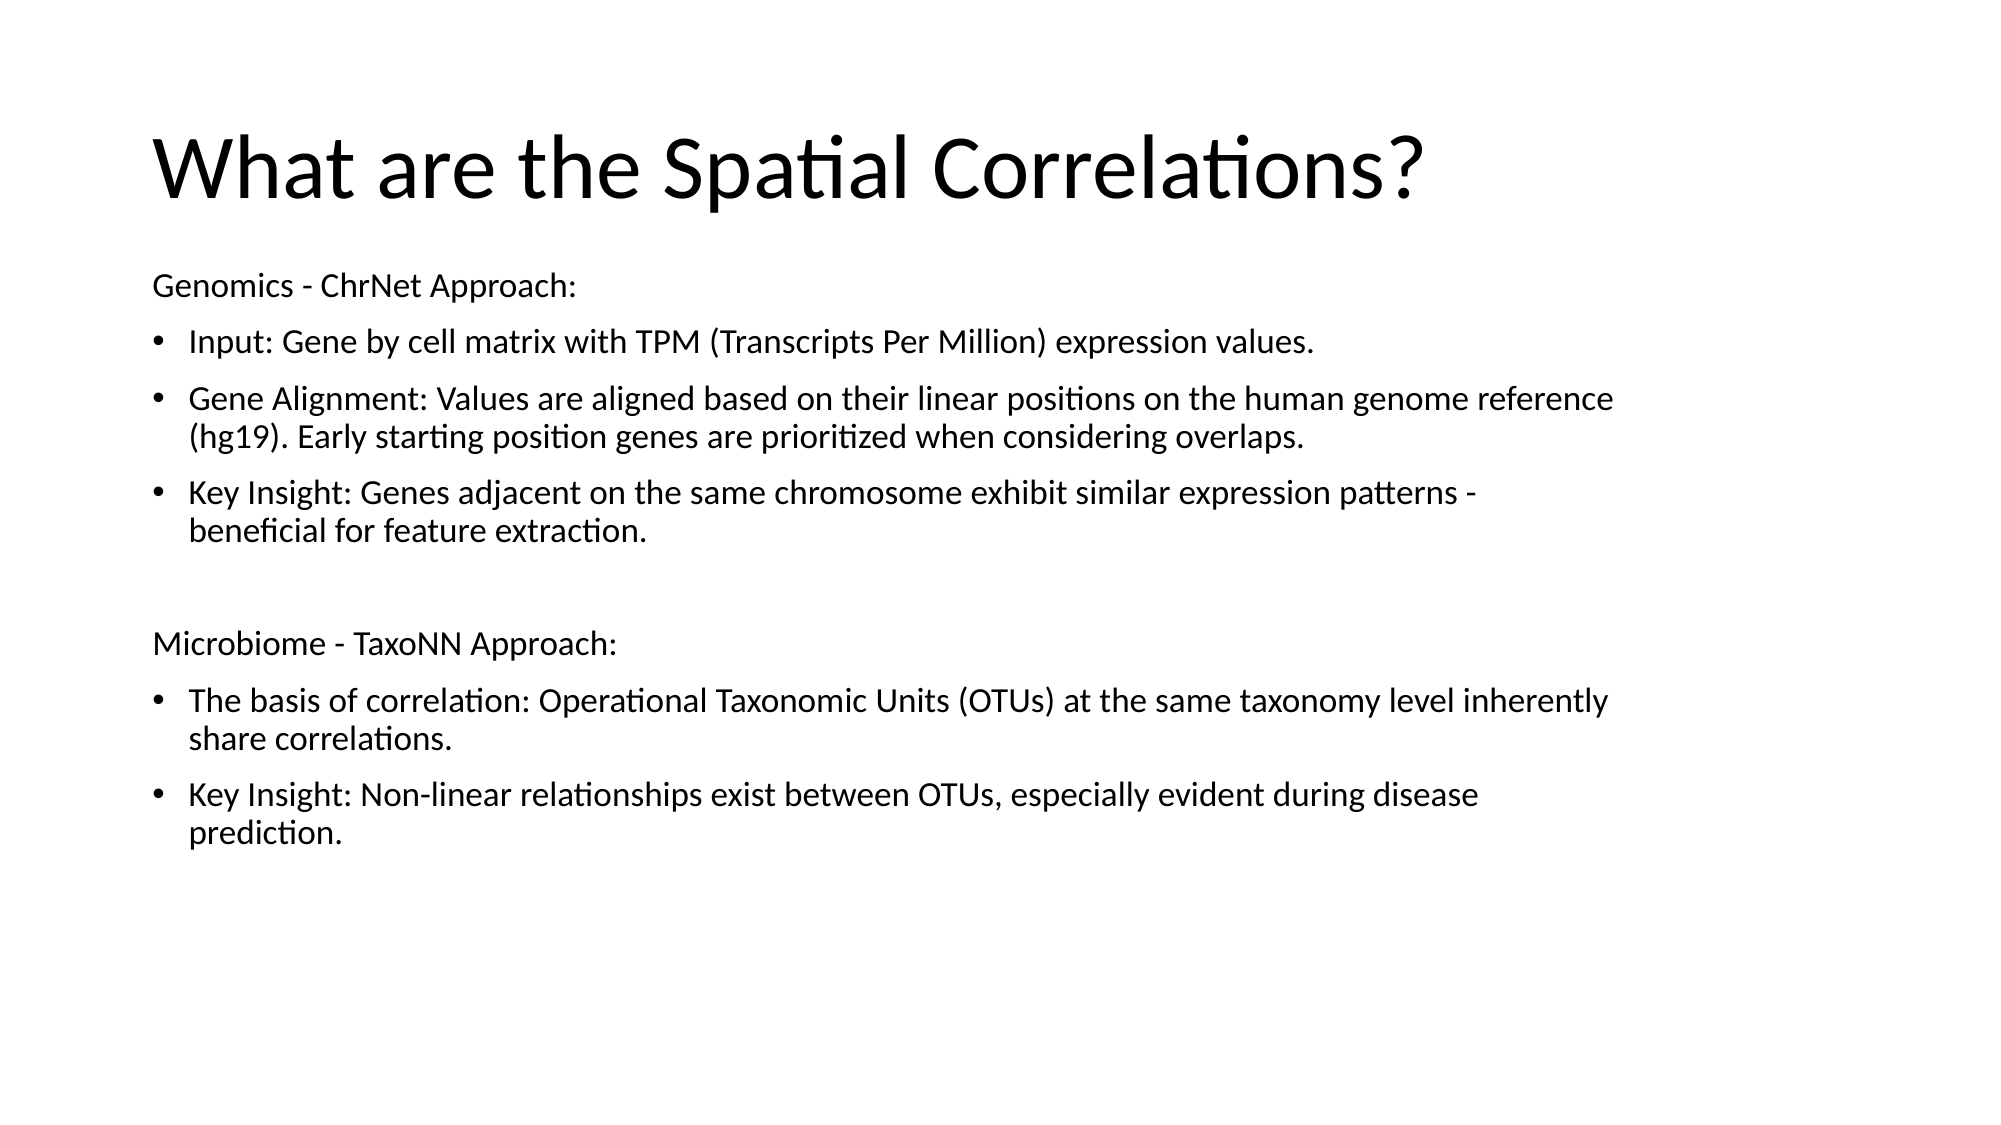

# What are the Spatial Correlations?
Genomics - ChrNet Approach:
Input: Gene by cell matrix with TPM (Transcripts Per Million) expression values.
Gene Alignment: Values are aligned based on their linear positions on the human genome reference (hg19). Early starting position genes are prioritized when considering overlaps.
Key Insight: Genes adjacent on the same chromosome exhibit similar expression patterns - beneficial for feature extraction.

Microbiome - TaxoNN Approach:
The basis of correlation: Operational Taxonomic Units (OTUs) at the same taxonomy level inherently share correlations.
Key Insight: Non-linear relationships exist between OTUs, especially evident during disease prediction.